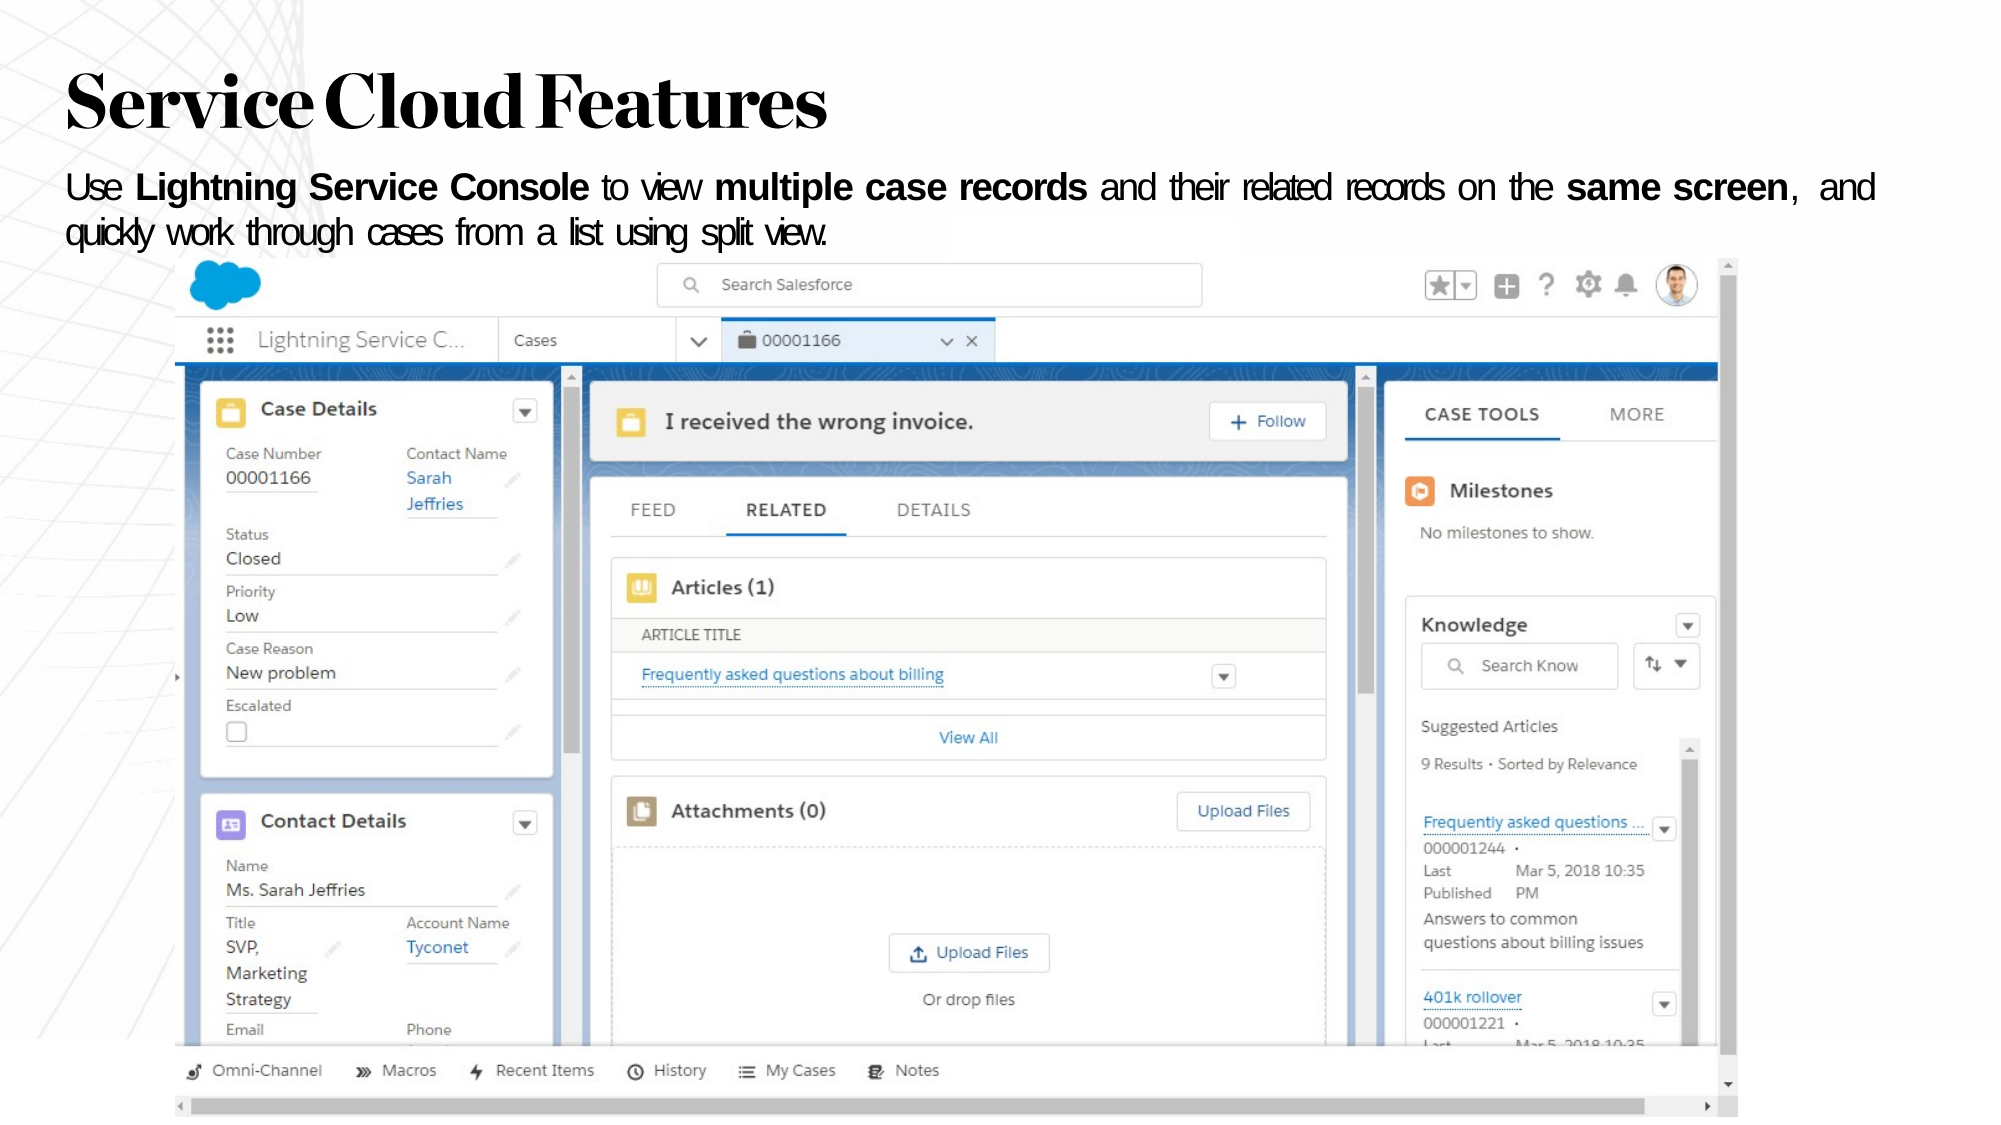

Use Lightning Service Console to view multiple case records and their related records on the same screen,  and quickly work through cases from a list using split view.